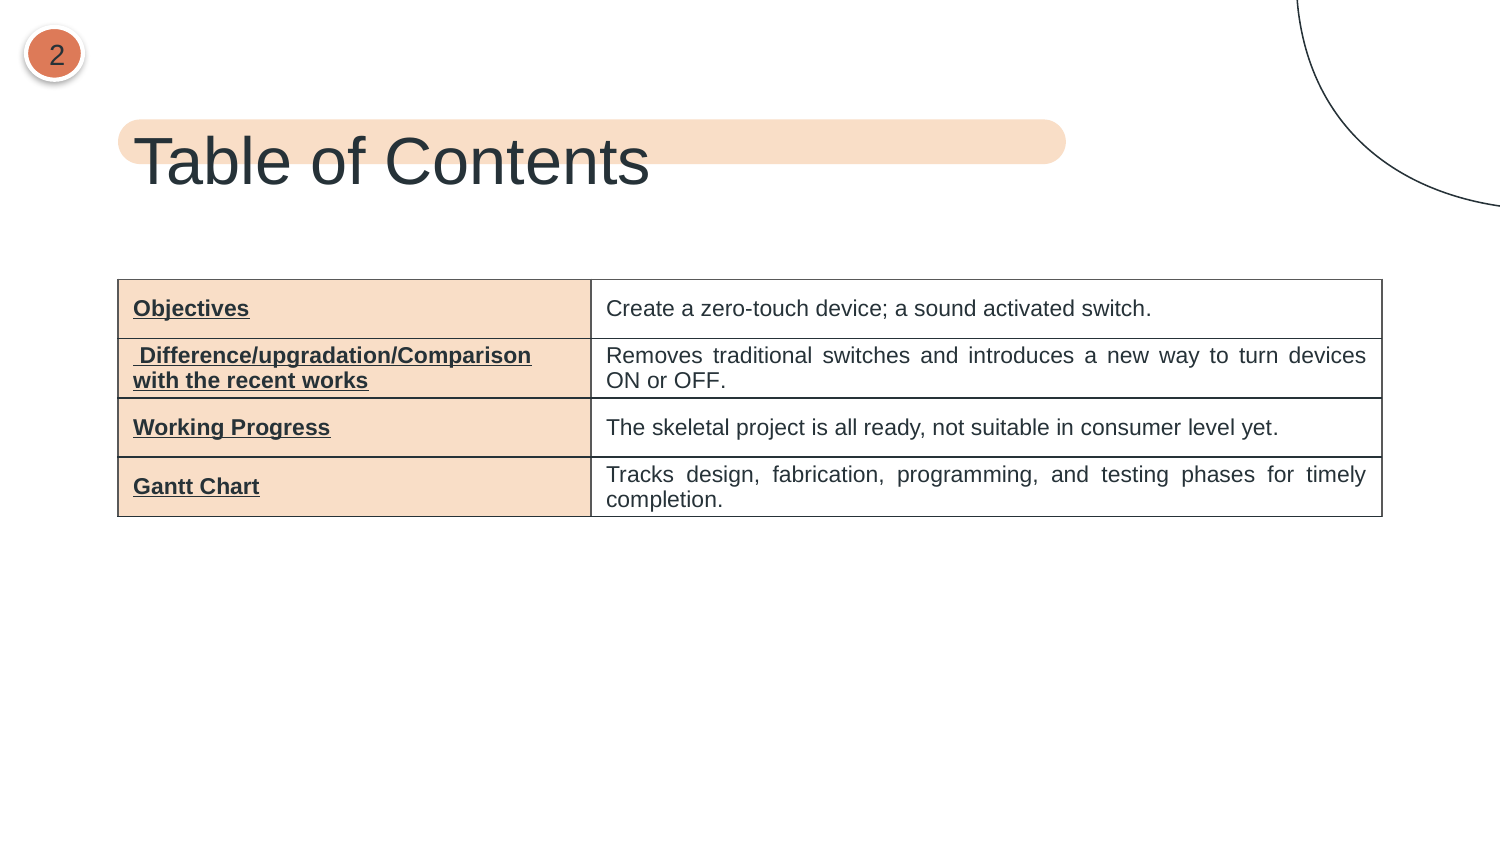

2
# Table of Contents
| Objectives | Create a zero-touch device; a sound activated switch. |
| --- | --- |
| Difference/upgradation/Comparison with the recent works | Removes traditional switches and introduces a new way to turn devices ON or OFF. |
| Working Progress | The skeletal project is all ready, not suitable in consumer level yet. |
| Gantt Chart | Tracks design, fabrication, programming, and testing phases for timely completion. |